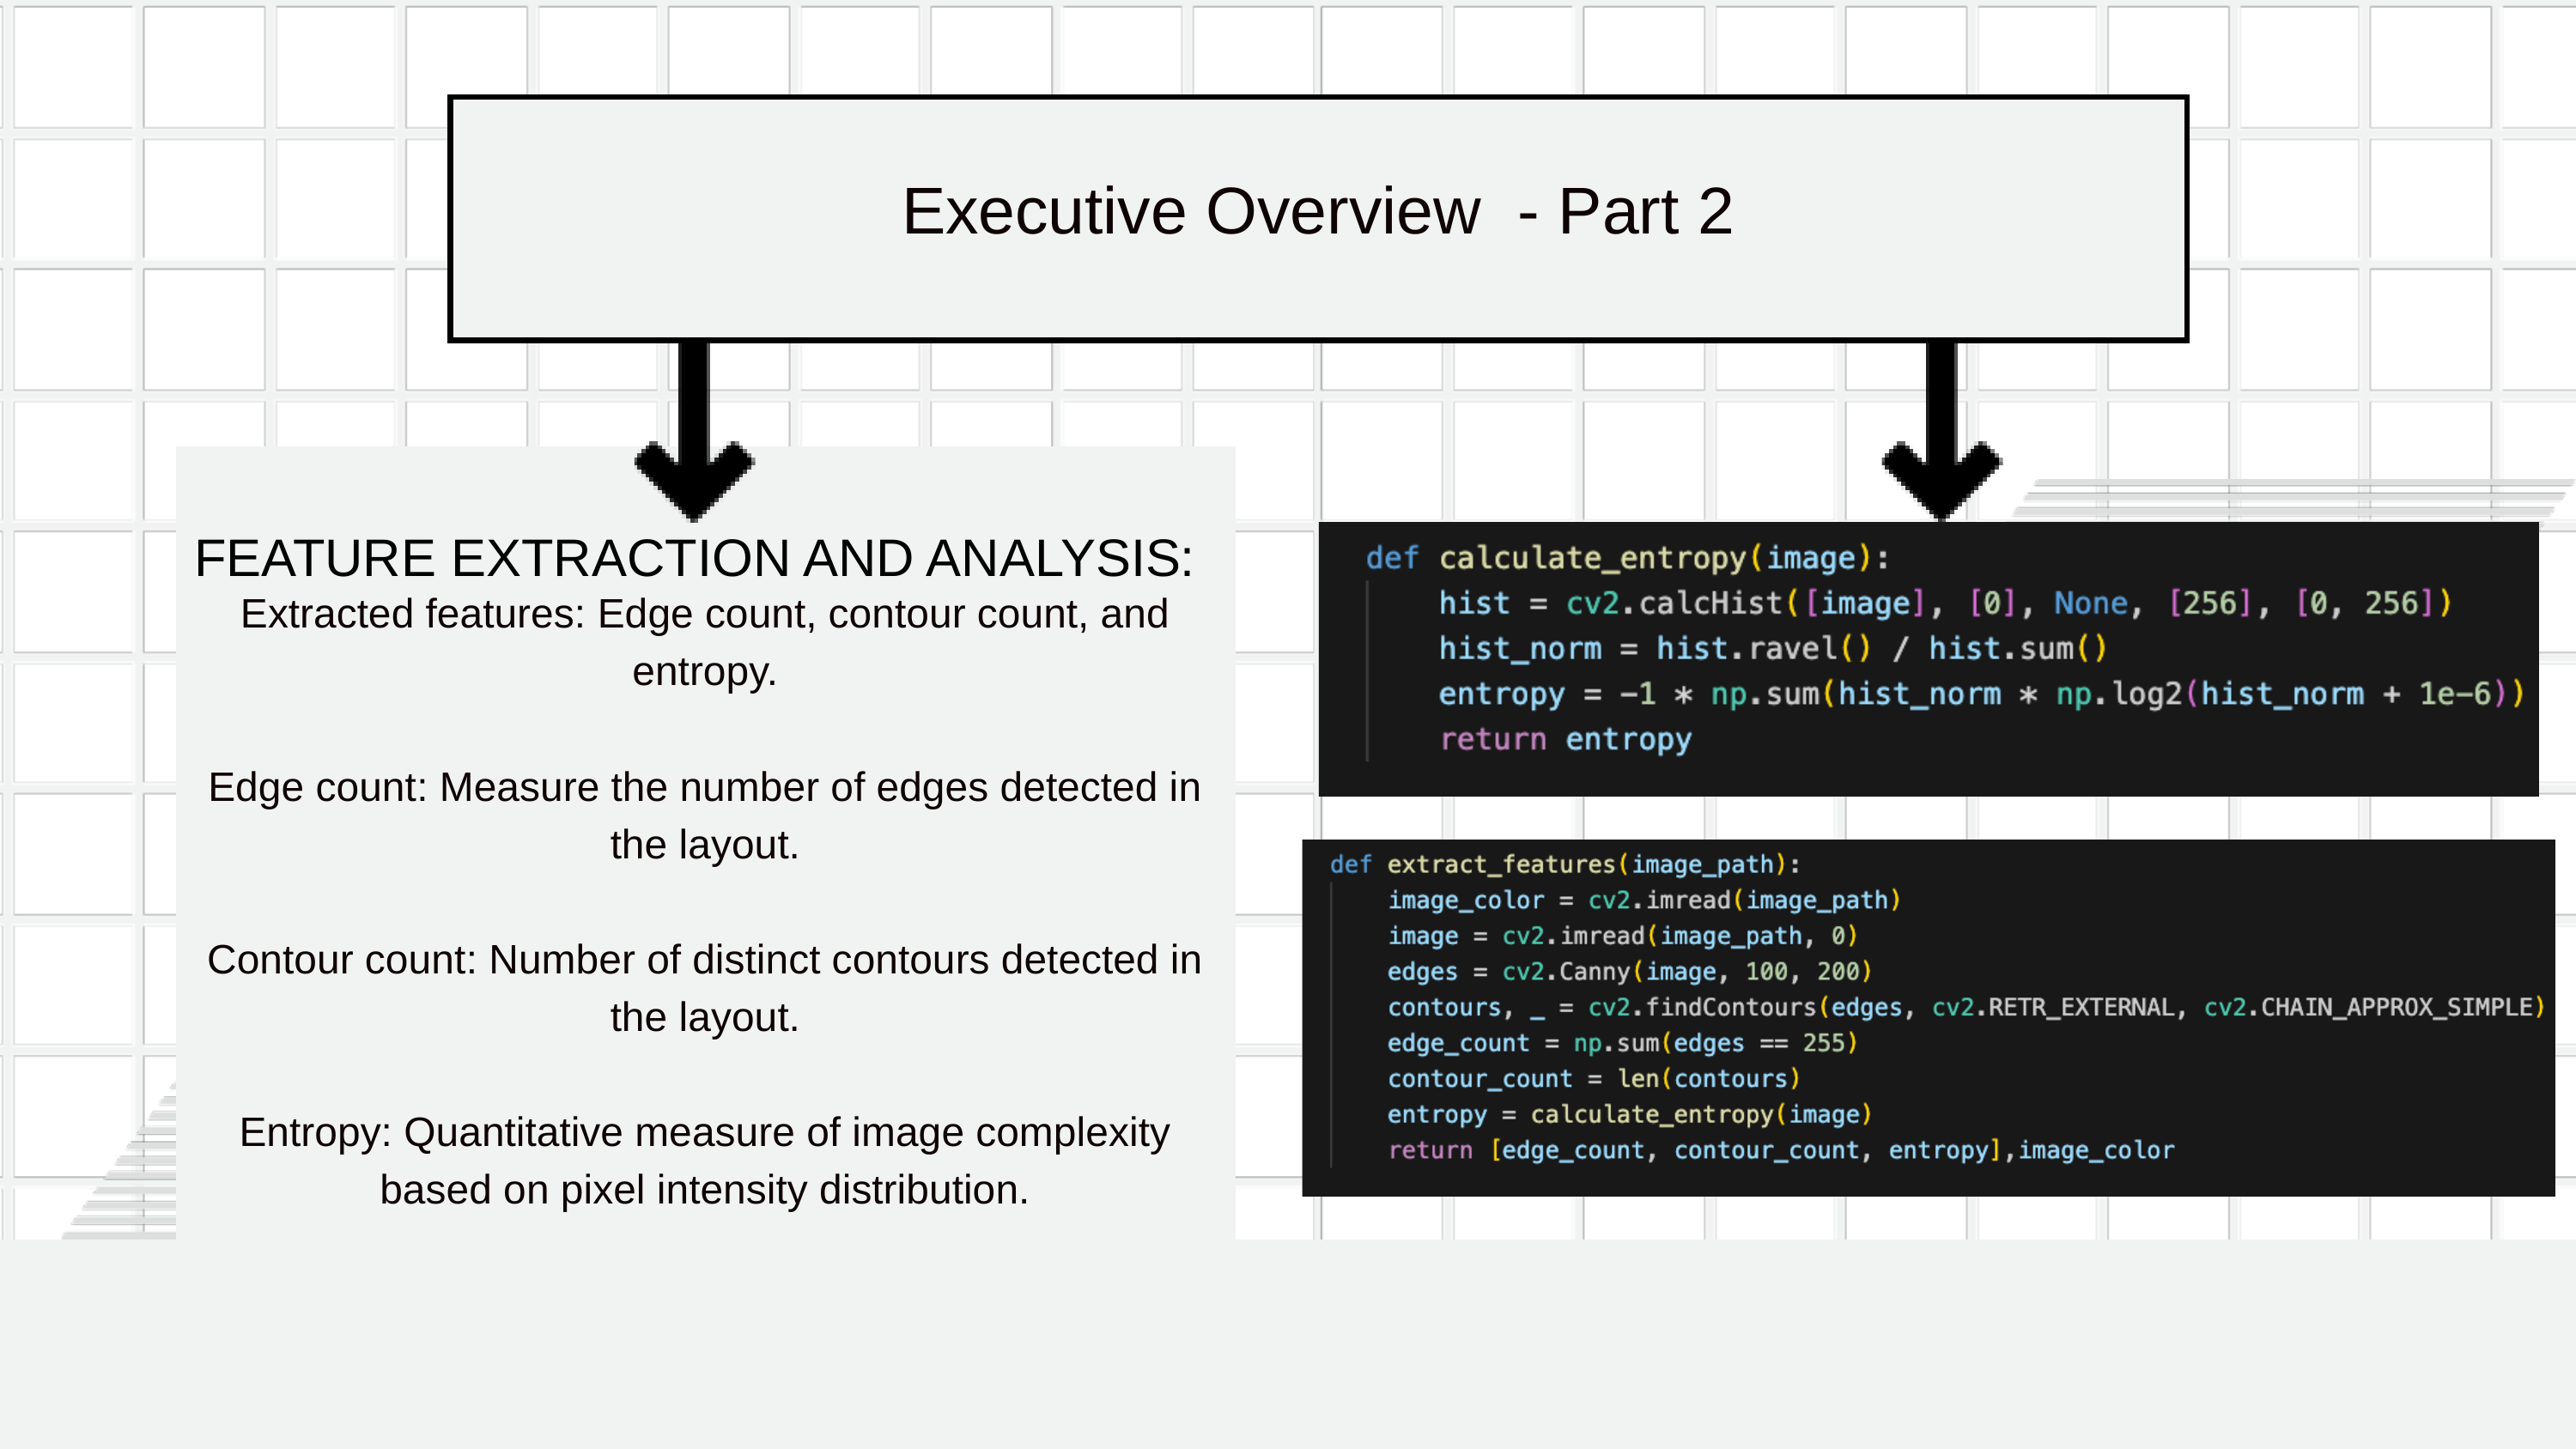

Executive Overview  - Part 2

Extracted features: Edge count, contour count, and entropy.

Edge count: Measure the number of edges detected in the layout.

Contour count: Number of distinct contours detected in the layout.

Entropy: Quantitative measure of image complexity based on pixel intensity distribution.

FEATURE EXTRACTION AND ANALYSIS: